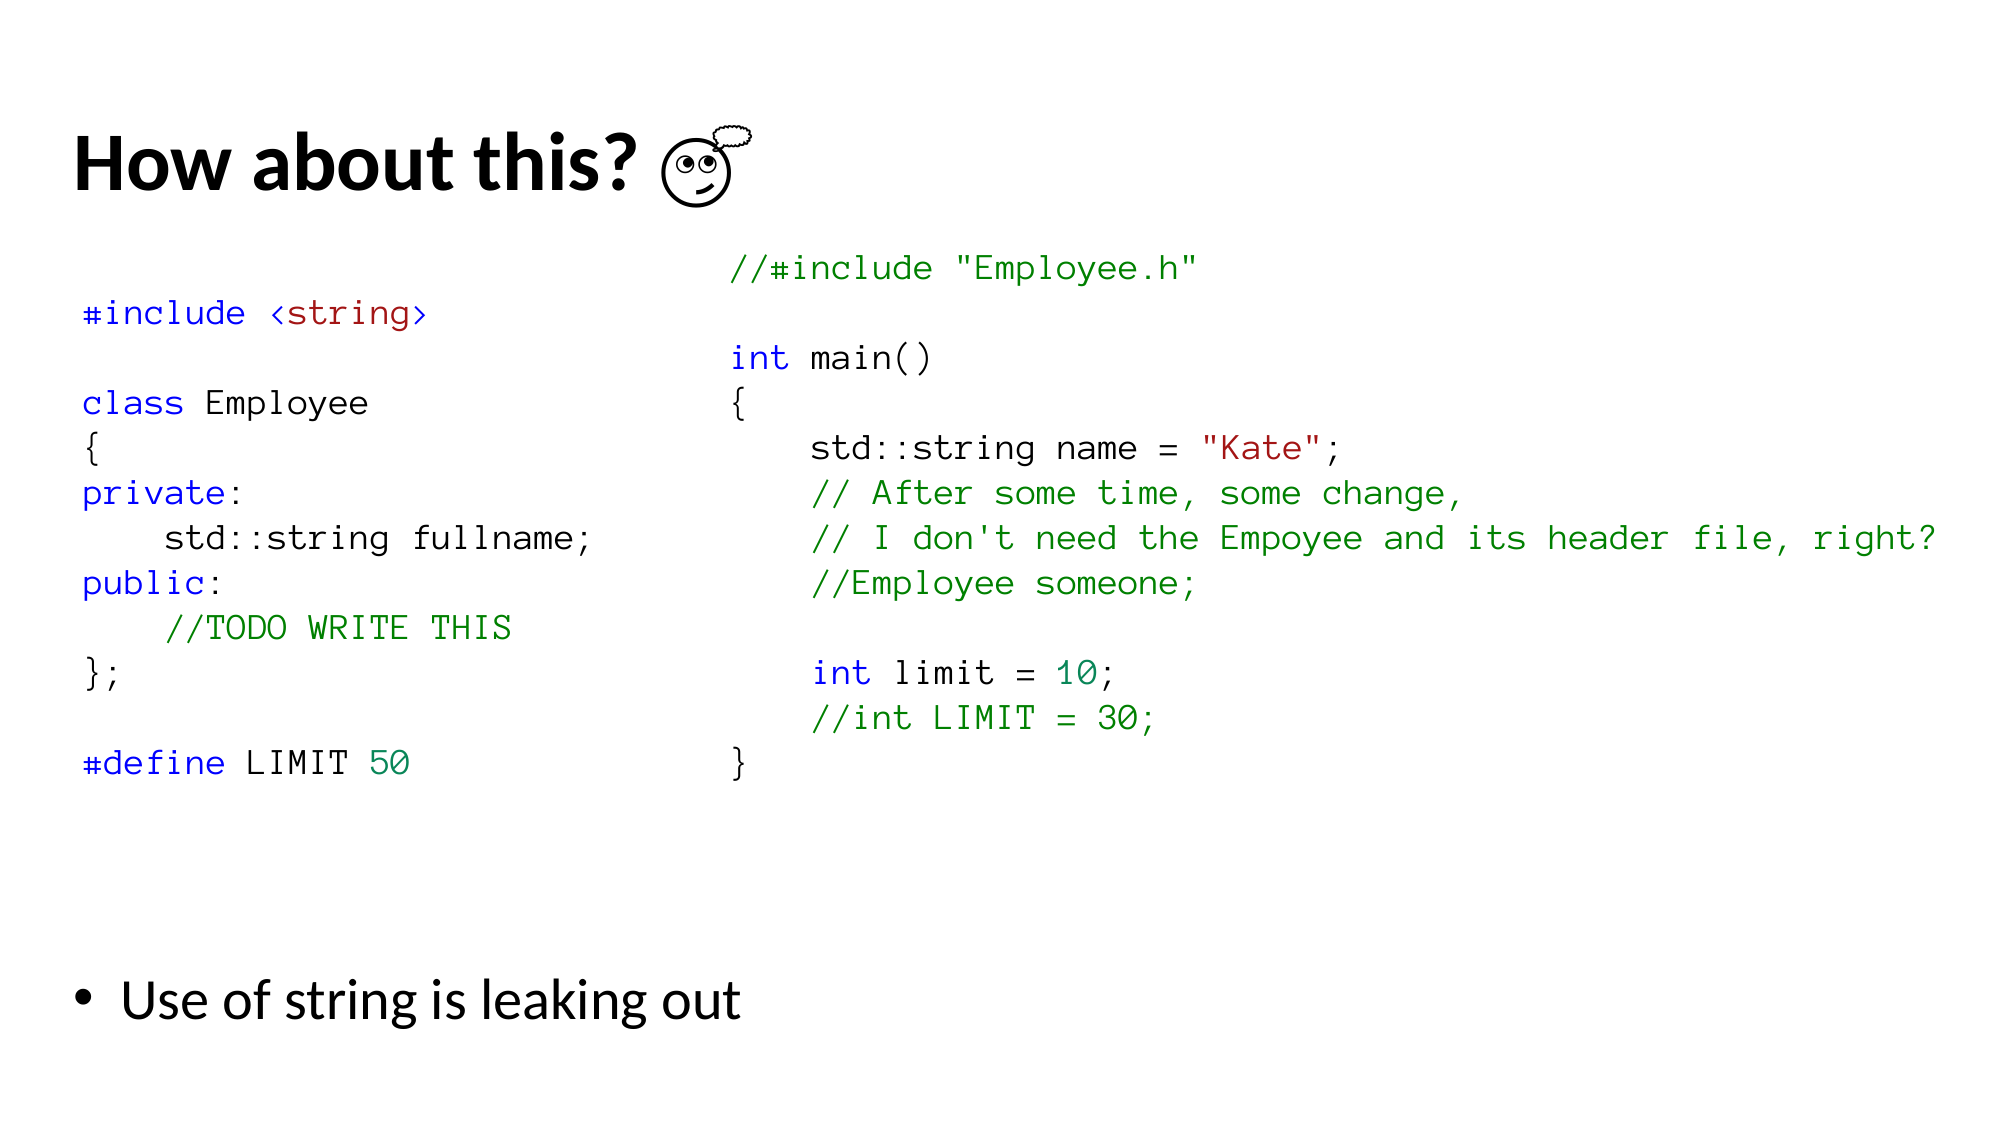

How about this? 🤔
//#include "Employee.h"
int main()
{
    std::string name = "Kate";
    // After some time, some change,
    // I don't need the Empoyee and its header file, right?
    //Employee someone;
    int limit = 10;
    //int LIMIT = 30;
}
#include <string>

class Employee
{
private:
    std::string fullname;
public:
    //TODO WRITE THIS
};
#define LIMIT 50
Use of string is leaking out